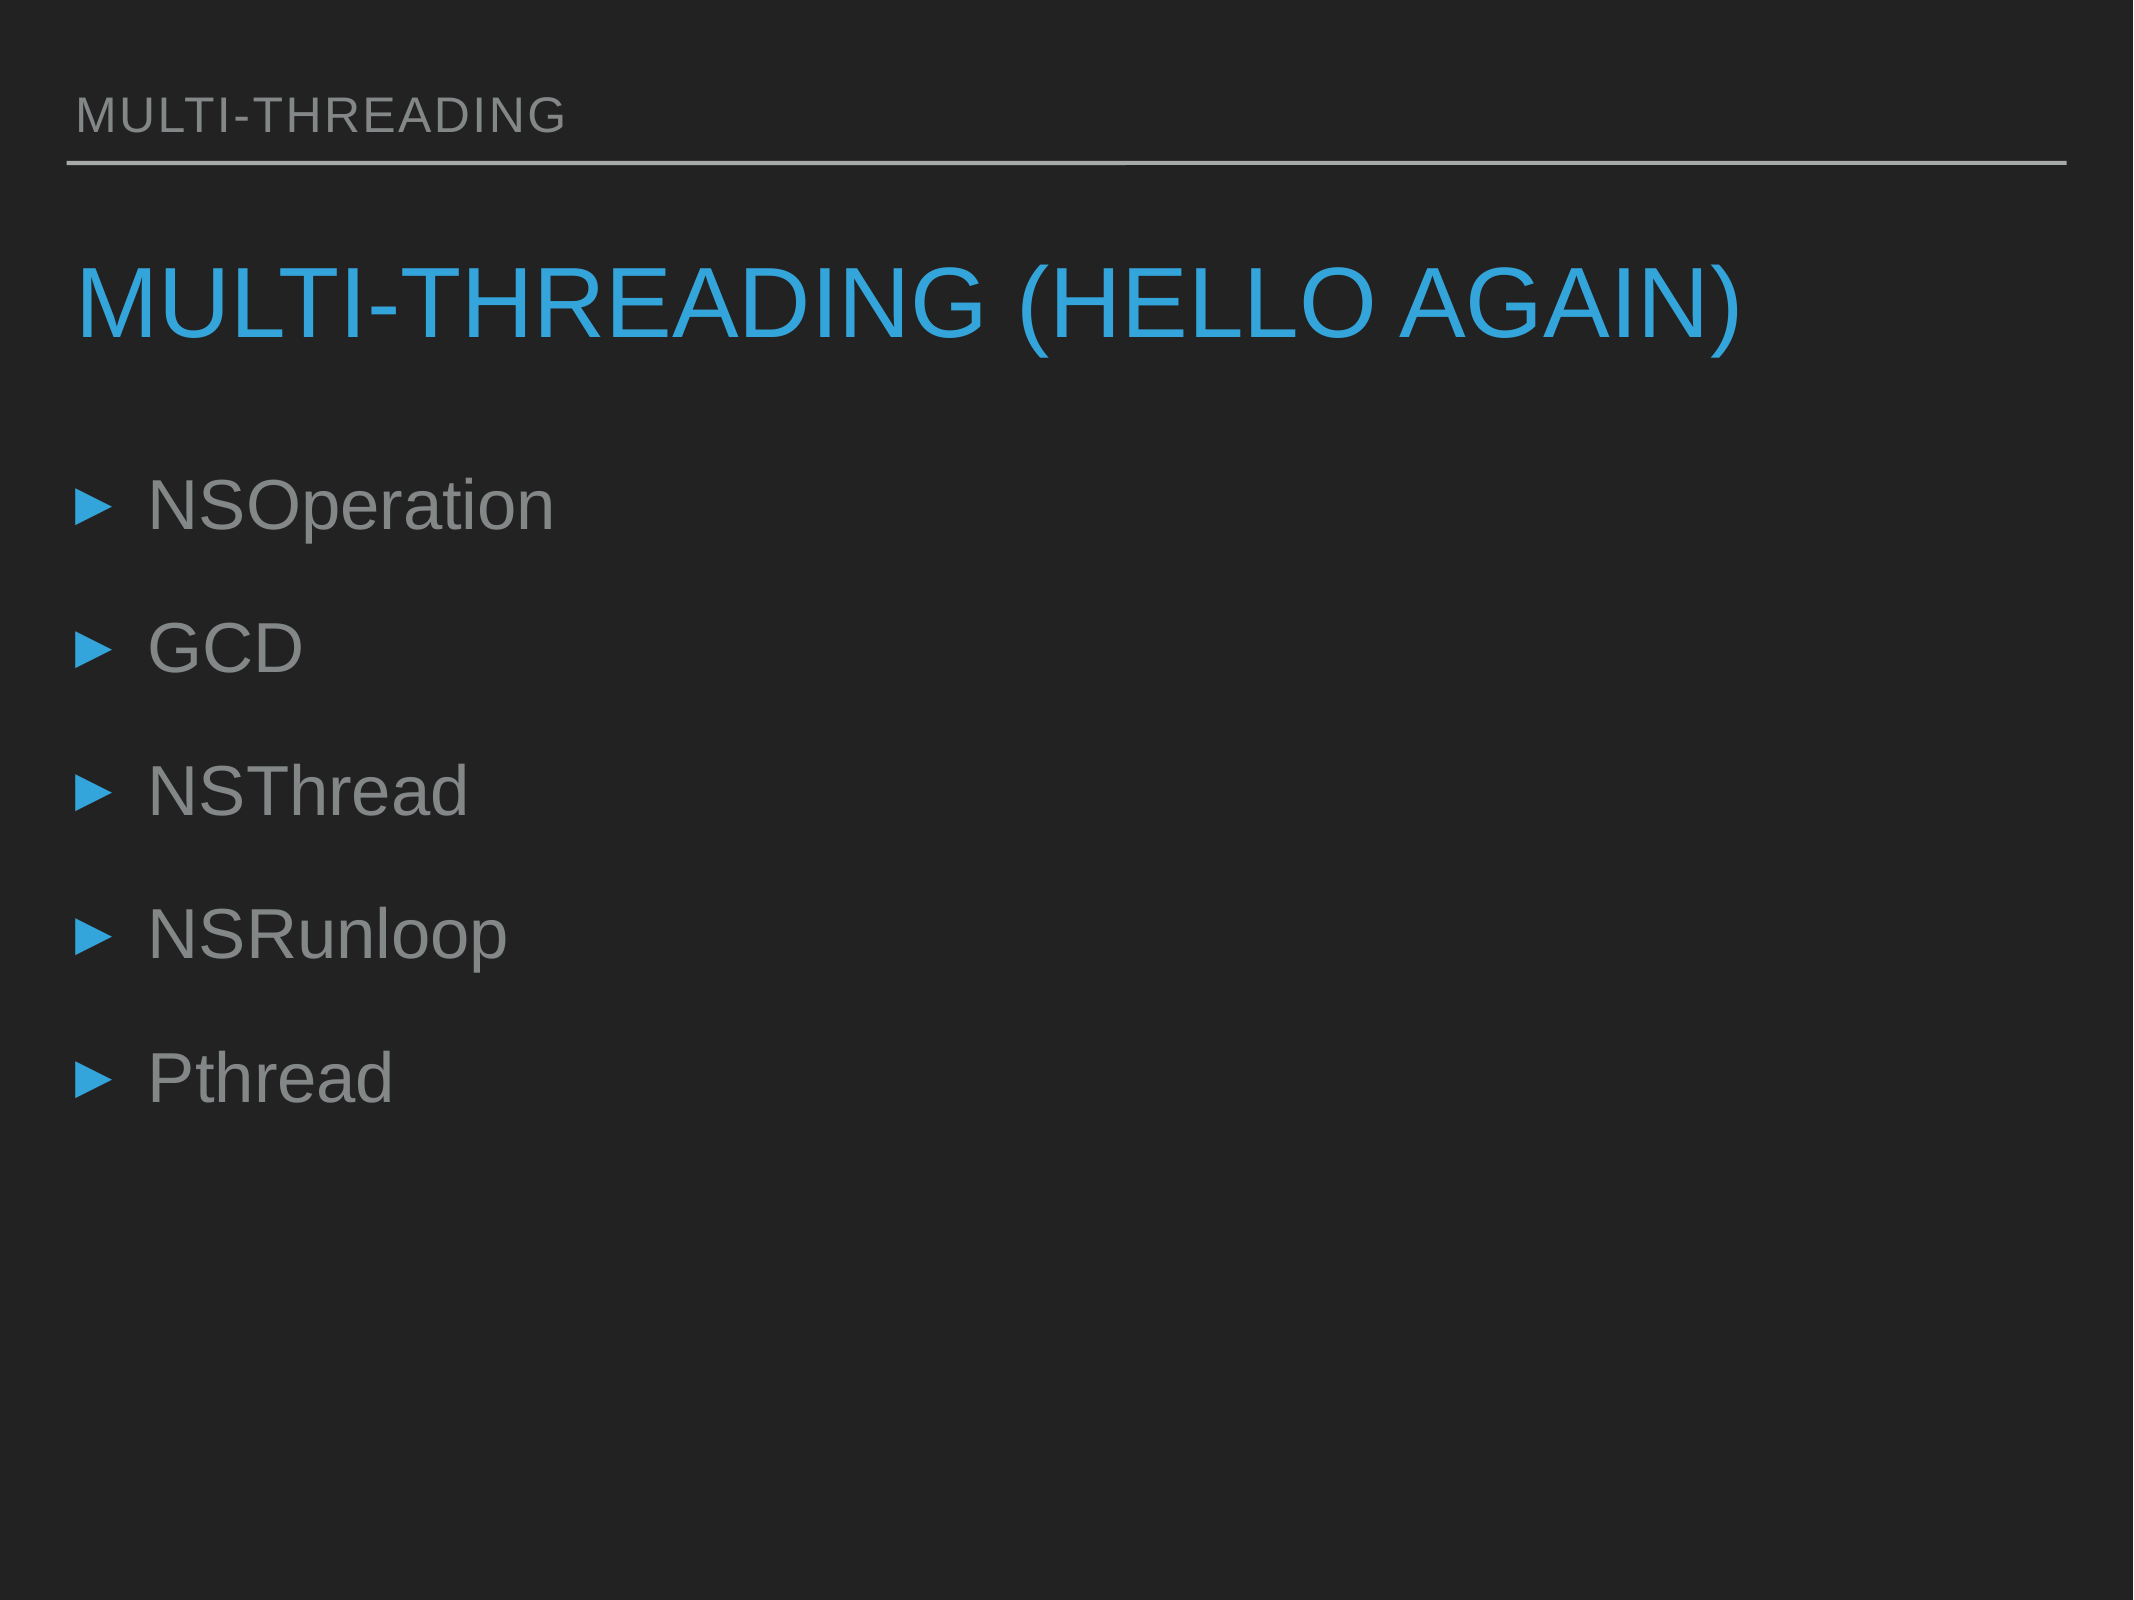

Multi-threading
# Multi-threading (Hello again)
NSOperation
GCD
NSThread
NSRunloop
Pthread